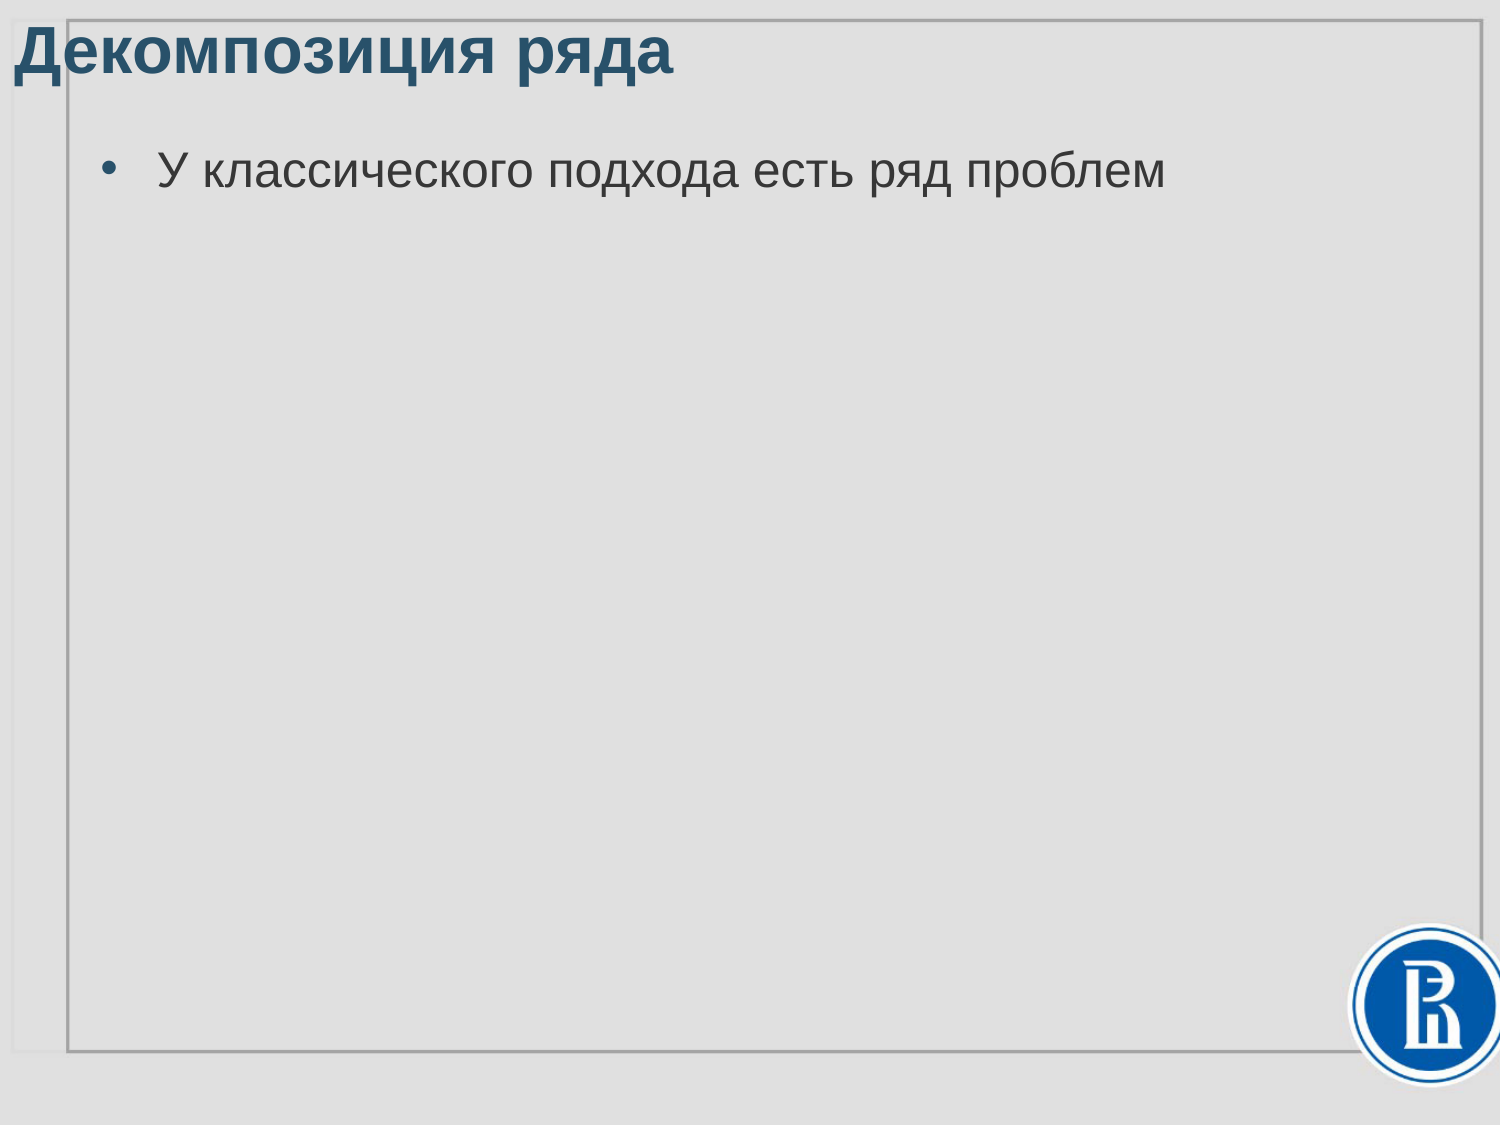

Декомпозиция ряда

У классического подхода есть ряд проблем